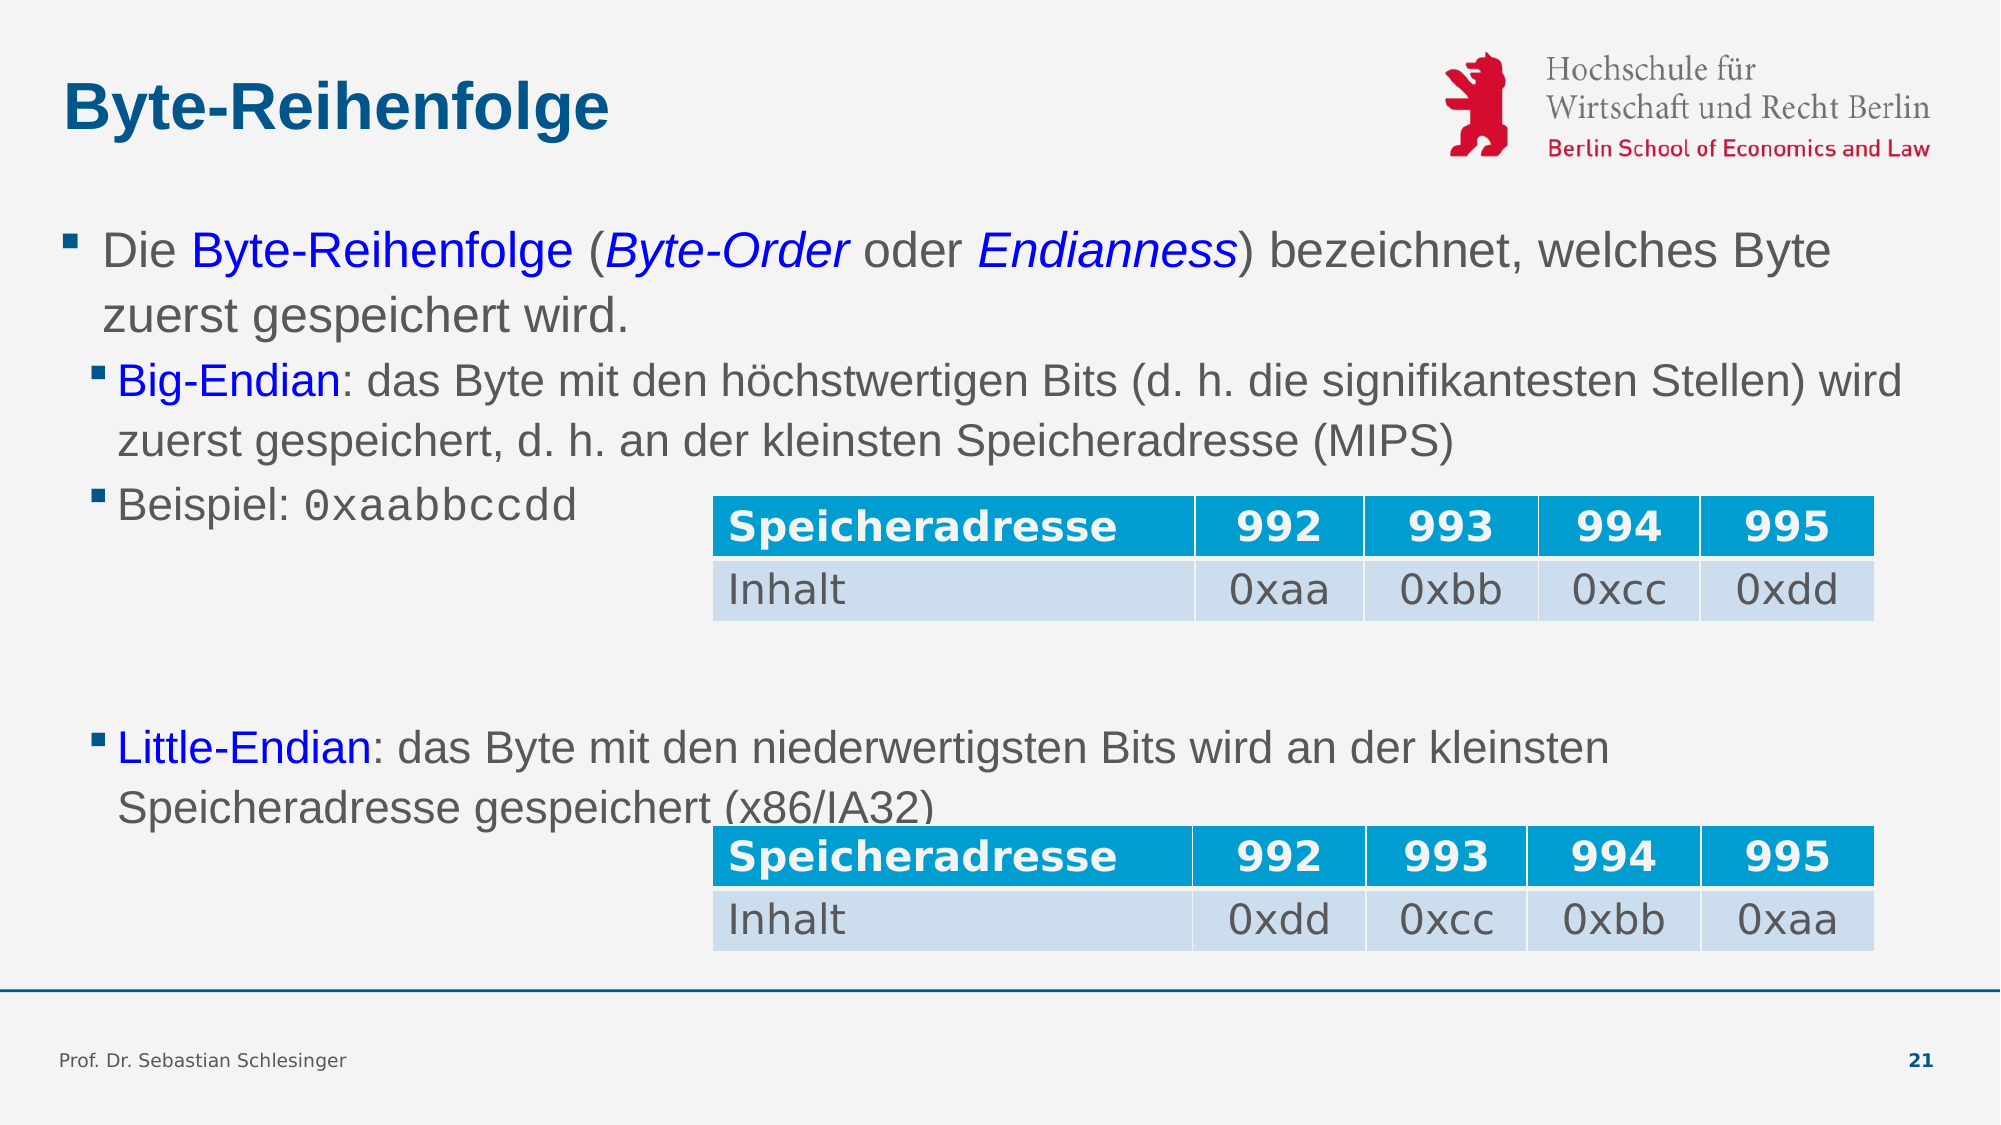

# Byte-Reihenfolge
Die Byte-Reihenfolge (Byte-Order oder Endianness) bezeichnet, welches Byte zuerst gespeichert wird.
Big-Endian: das Byte mit den höchstwertigen Bits (d. h. die signifikantesten Stellen) wird zuerst gespeichert, d. h. an der kleinsten Speicheradresse (MIPS)
Beispiel: 0xaabbccdd

Little-Endian: das Byte mit den niederwertigsten Bits wird an der kleinsten Speicheradresse gespeichert (x86/IA32)

| Speicheradresse | 992 | 993 | 994 | 995 |
| --- | --- | --- | --- | --- |
| Inhalt | 0xaa | 0xbb | 0xcc | 0xdd |
| Speicheradresse | 992 | 993 | 994 | 995 |
| --- | --- | --- | --- | --- |
| Inhalt | 0xdd | 0xcc | 0xbb | 0xaa |
Prof. Dr. Sebastian Schlesinger
21